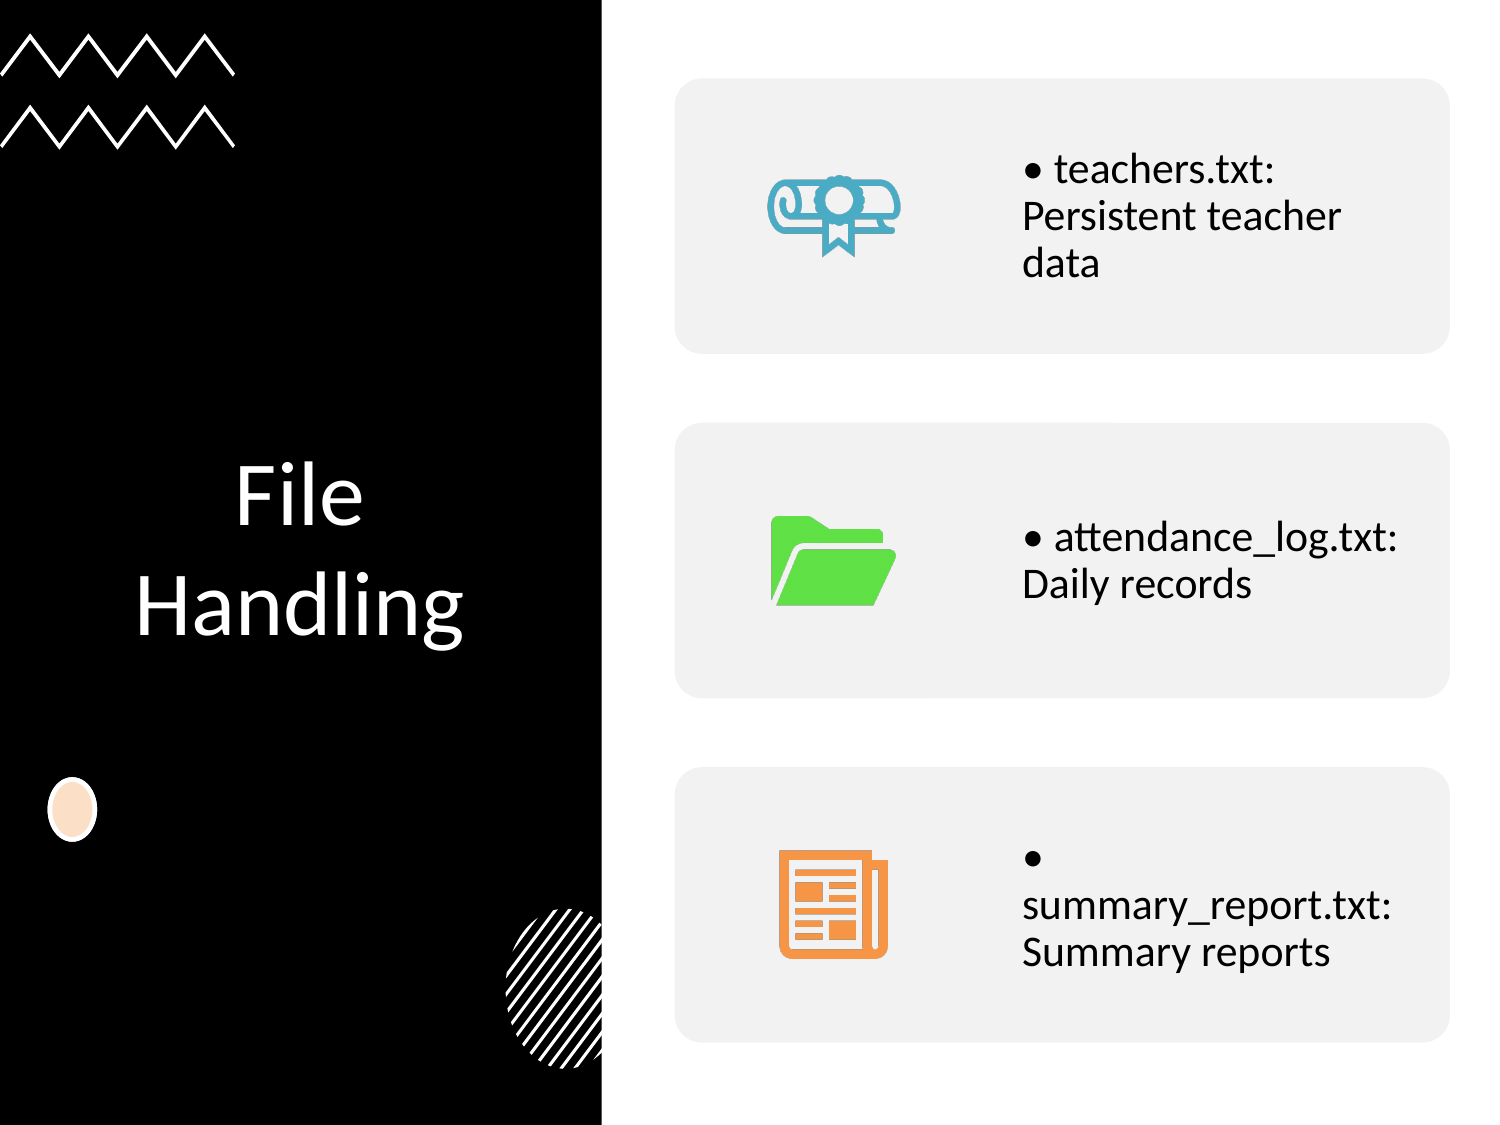

• teachers.txt: Persistent teacher data
• attendance_log.txt: Daily records
• summary_report.txt: Summary reports
# File Handling